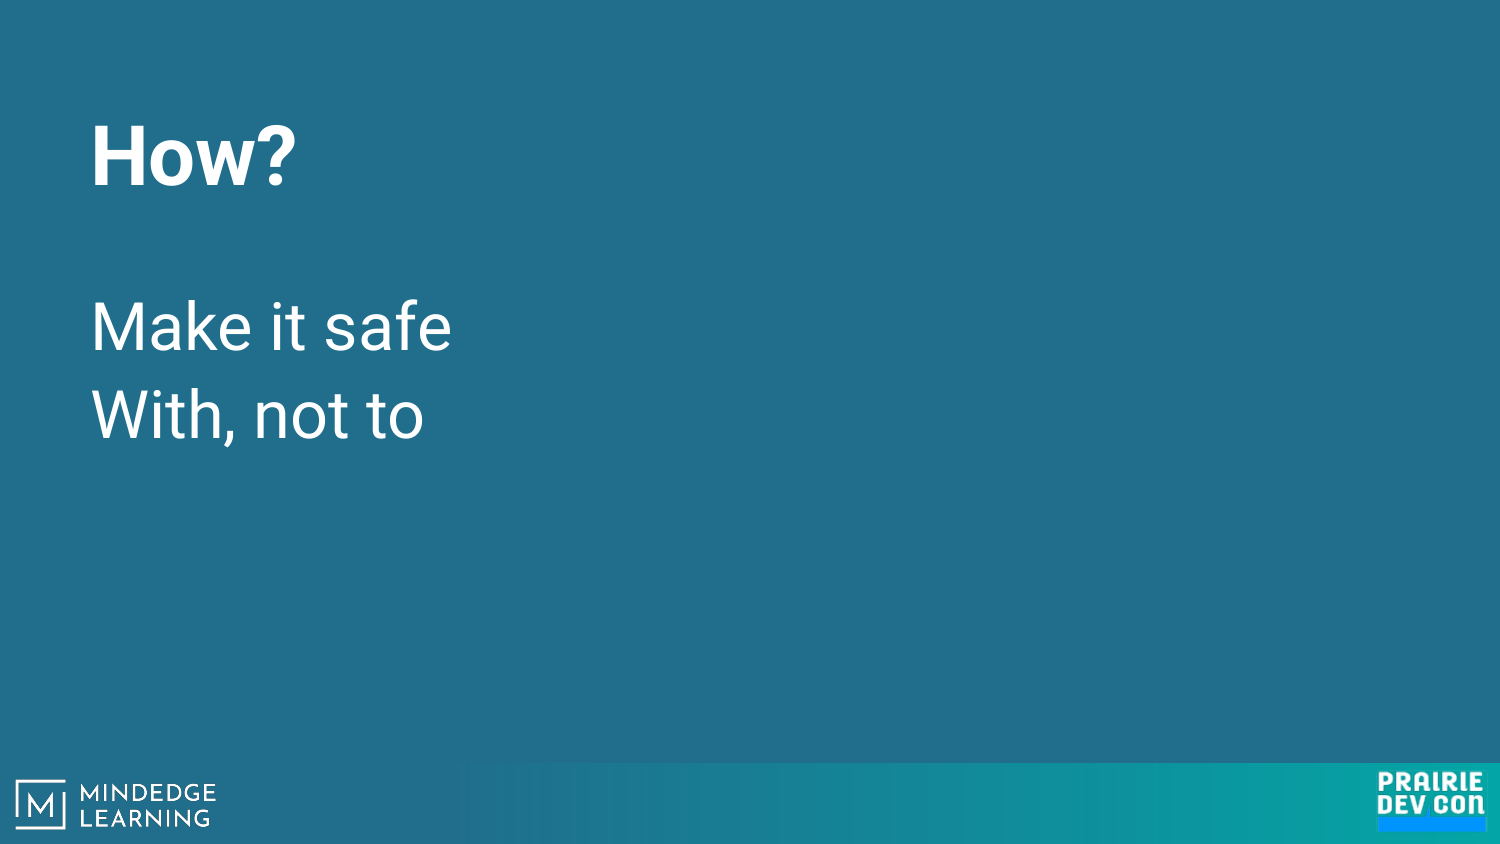

# How?

Make it safe
With, not to